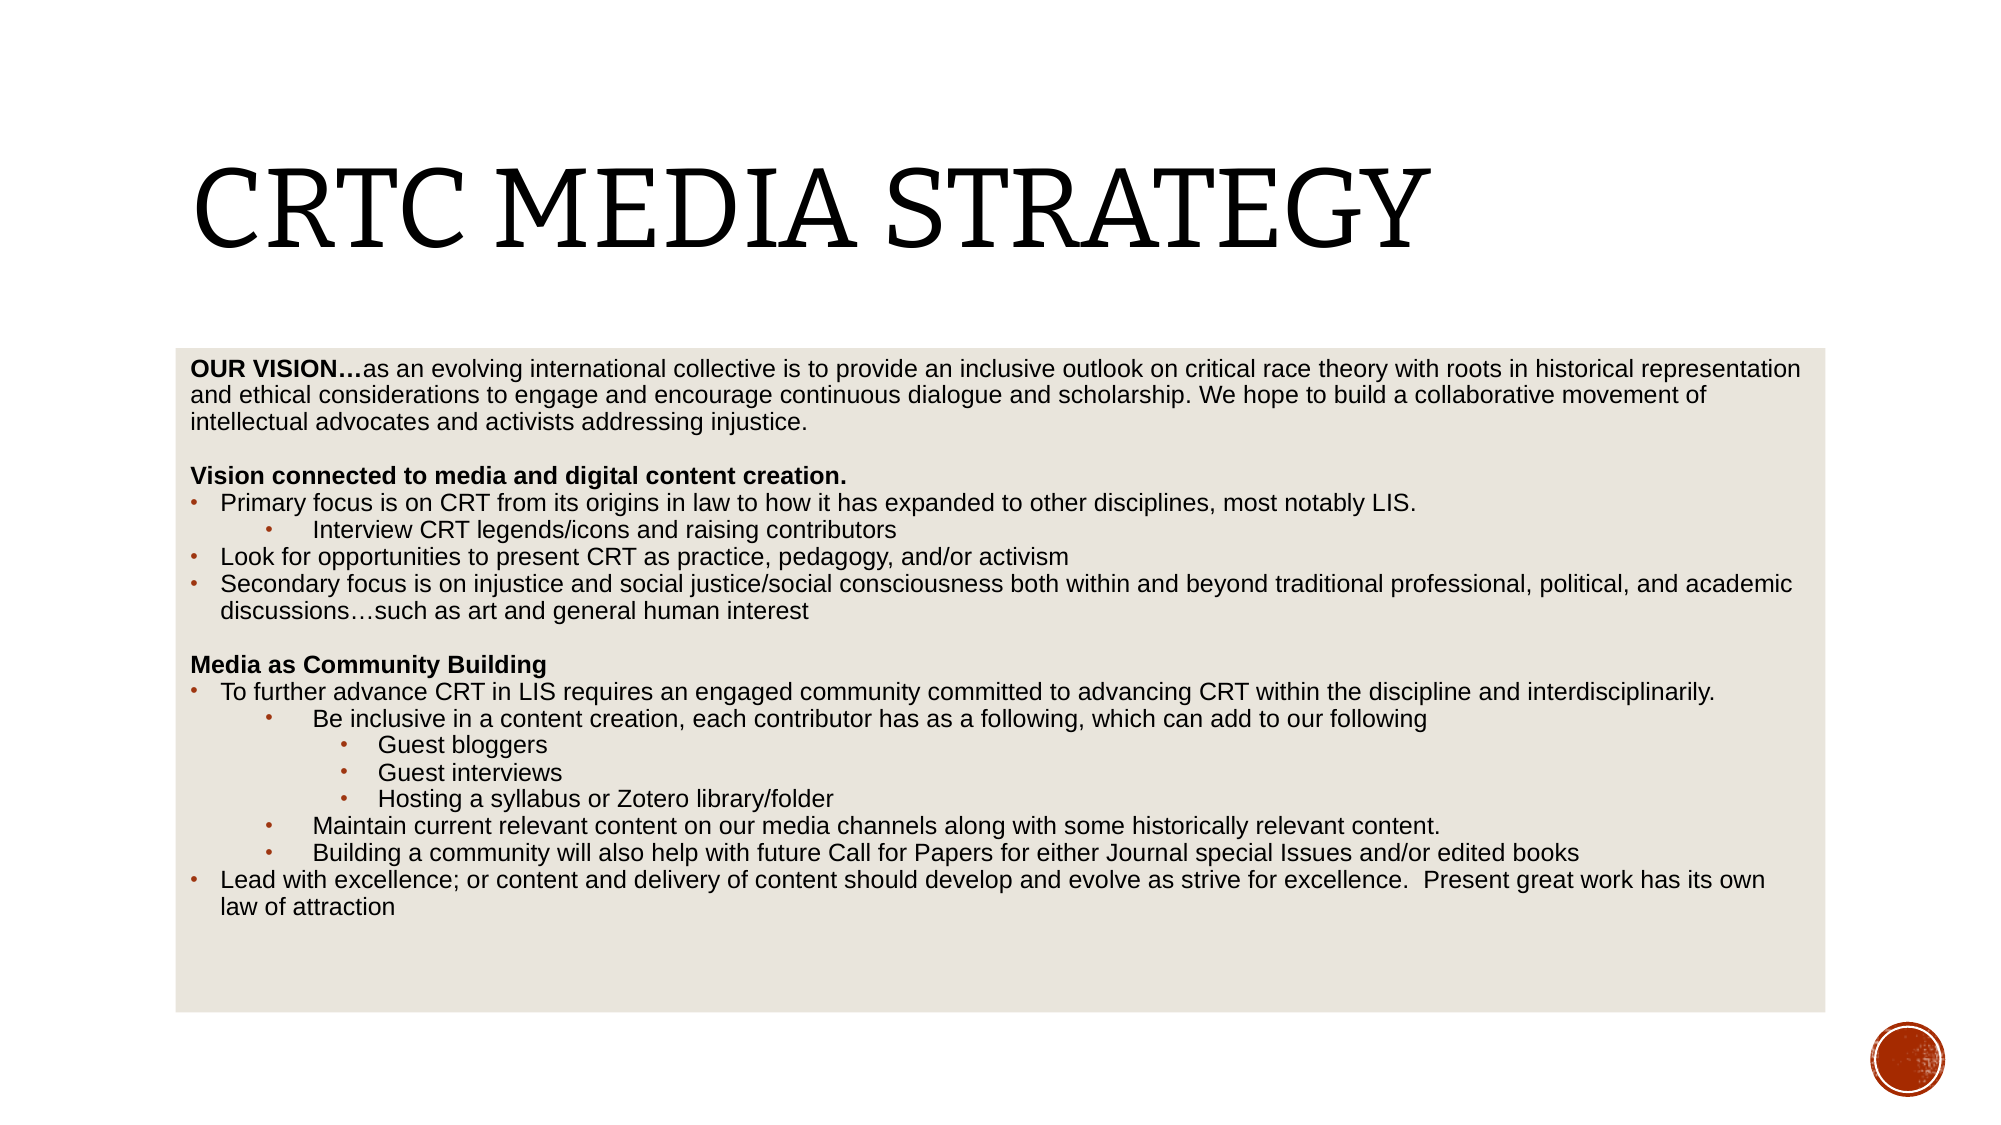

# CRTc Media Strategy
OUR VISION…as an evolving international collective is to provide an inclusive outlook on critical race theory with roots in historical representation and ethical considerations to engage and encourage continuous dialogue and scholarship. We hope to build a collaborative movement of intellectual advocates and activists addressing injustice.

Vision connected to media and digital content creation.
Primary focus is on CRT from its origins in law to how it has expanded to other disciplines, most notably LIS.
Interview CRT legends/icons and raising contributors
Look for opportunities to present CRT as practice, pedagogy, and/or activism
Secondary focus is on injustice and social justice/social consciousness both within and beyond traditional professional, political, and academic discussions…such as art and general human interest

Media as Community Building
To further advance CRT in LIS requires an engaged community committed to advancing CRT within the discipline and interdisciplinarily.
Be inclusive in a content creation, each contributor has as a following, which can add to our following
Guest bloggers
Guest interviews
Hosting a syllabus or Zotero library/folder
Maintain current relevant content on our media channels along with some historically relevant content.
Building a community will also help with future Call for Papers for either Journal special Issues and/or edited books
Lead with excellence; or content and delivery of content should develop and evolve as strive for excellence.  Present great work has its own law of attraction